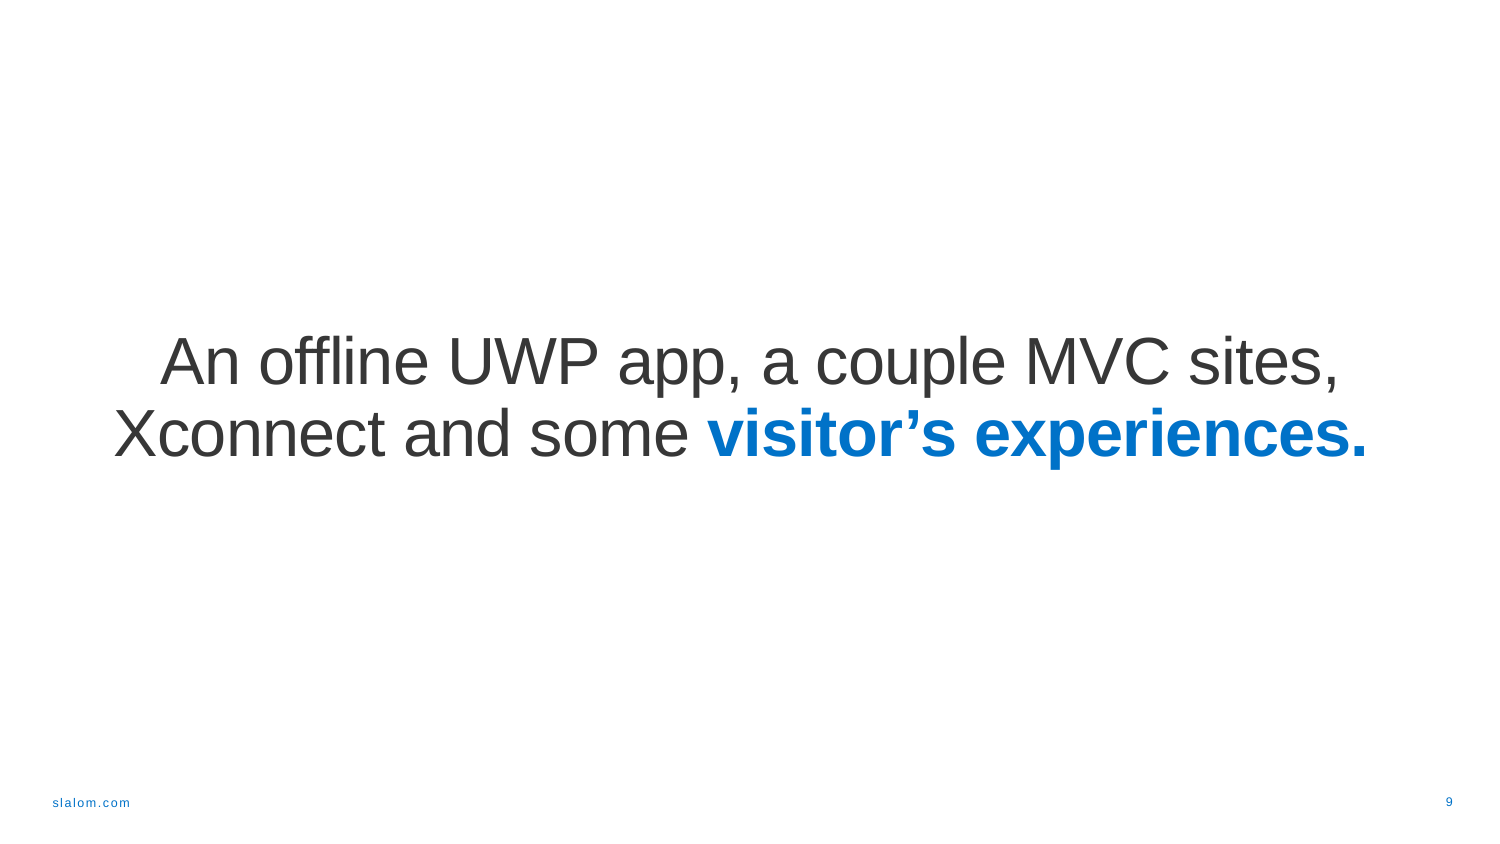

An offline UWP app, a couple MVC sites, Xconnect and some visitor’s experiences.
9